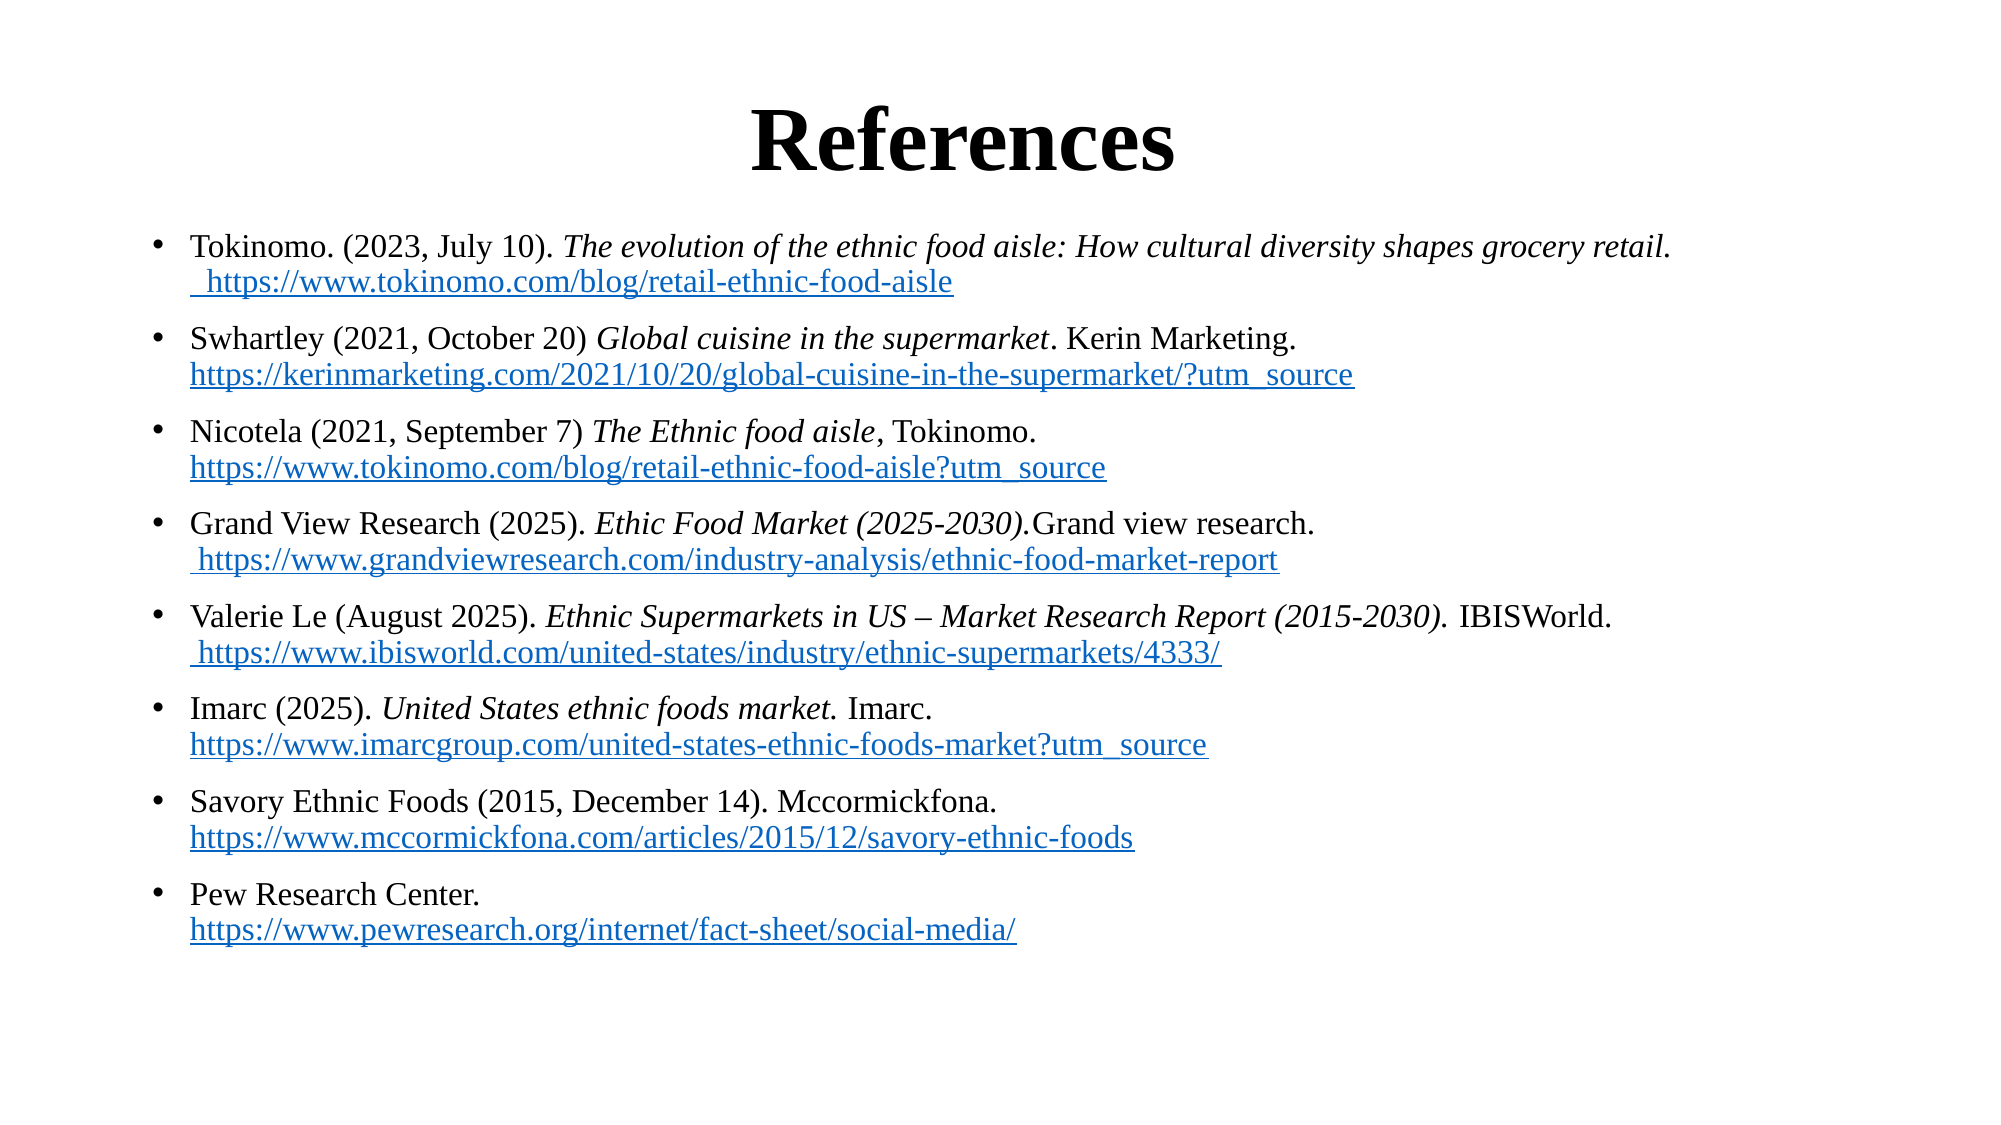

# References
Tokinomo. (2023, July 10). The evolution of the ethnic food aisle: How cultural diversity shapes grocery retail.   https://www.tokinomo.com/blog/retail-ethnic-food-aisle
Swhartley (2021, October 20) Global cuisine in the supermarket. Kerin Marketing.     https://kerinmarketing.com/2021/10/20/global-cuisine-in-the-supermarket/?utm_source
Nicotela (2021, September 7) The Ethnic food aisle, Tokinomo.                                    https://www.tokinomo.com/blog/retail-ethnic-food-aisle?utm_source
Grand View Research (2025). Ethic Food Market (2025-2030).Grand view research. https://www.grandviewresearch.com/industry-analysis/ethnic-food-market-report
Valerie Le (August 2025). Ethnic Supermarkets in US – Market Research Report (2015-2030). IBISWorld. https://www.ibisworld.com/united-states/industry/ethnic-supermarkets/4333/
Imarc (2025). United States ethnic foods market. Imarc.                                                      https://www.imarcgroup.com/united-states-ethnic-foods-market?utm_source
Savory Ethnic Foods (2015, December 14). Mccormickfona.              https://www.mccormickfona.com/articles/2015/12/savory-ethnic-foods
Pew Research Center.                                                                                                       https://www.pewresearch.org/internet/fact-sheet/social-media/